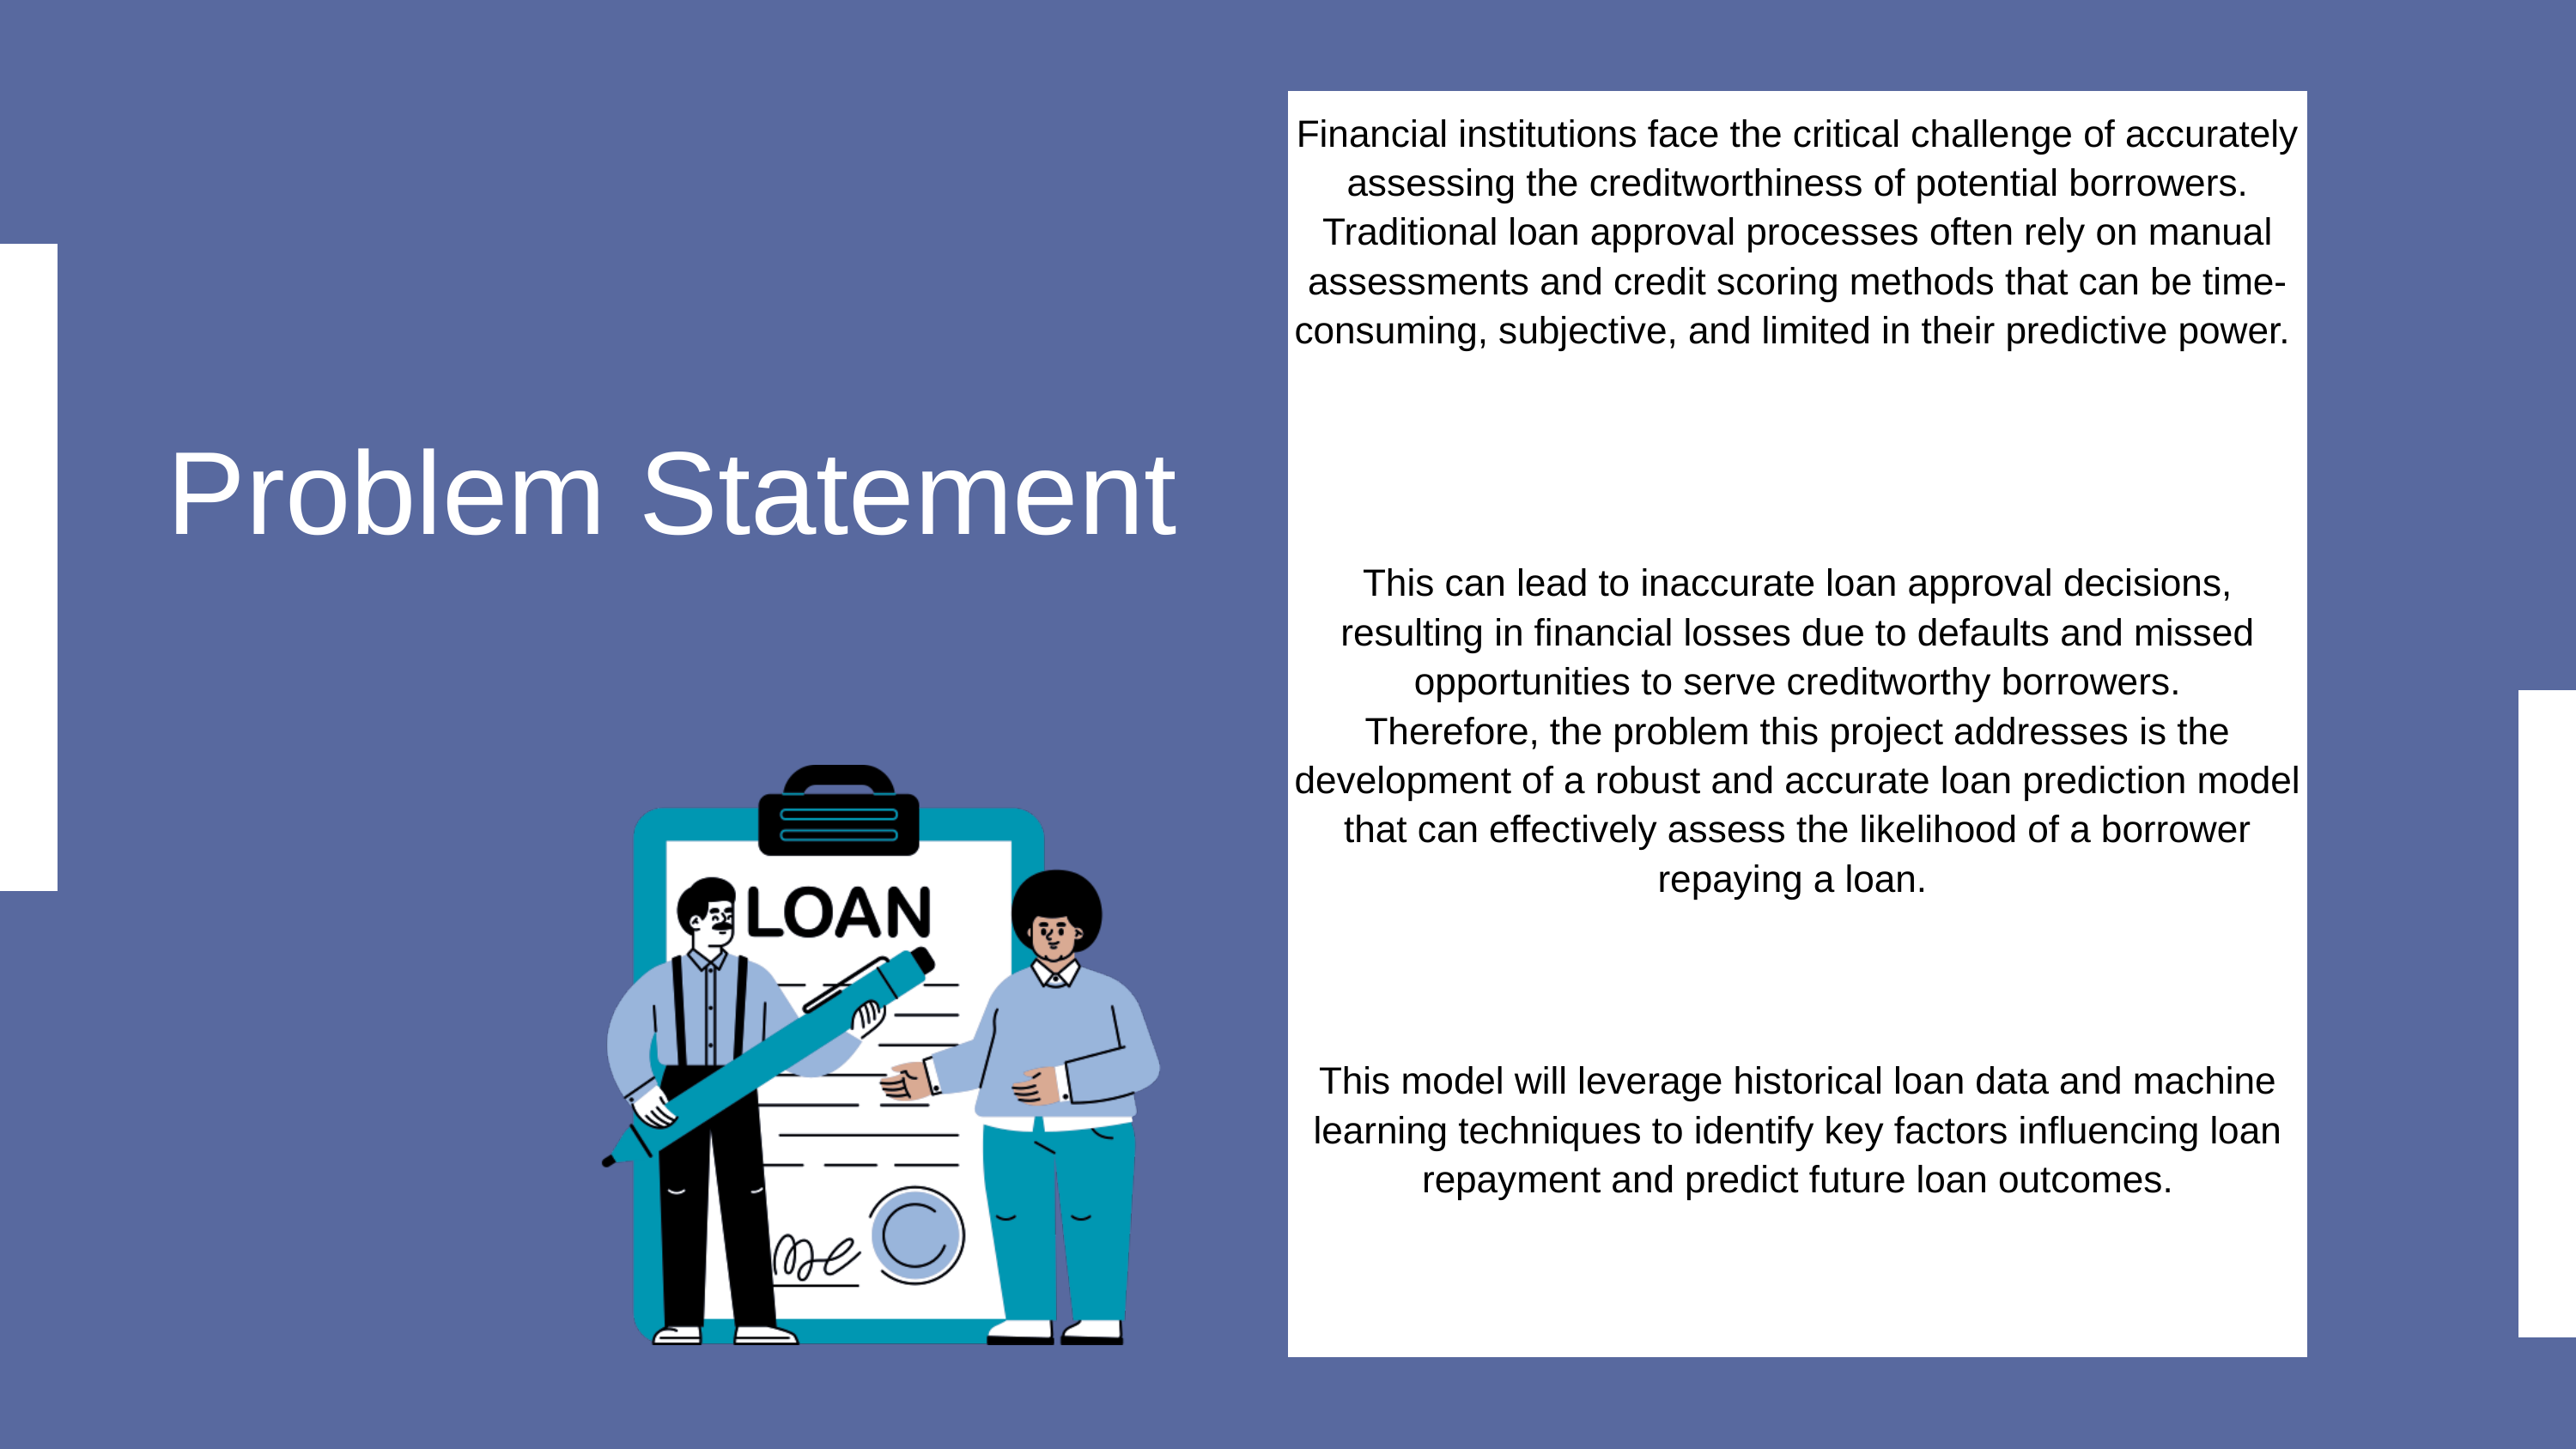

Financial institutions face the critical challenge of accurately assessing the creditworthiness of potential borrowers. Traditional loan approval processes often rely on manual assessments and credit scoring methods that can be time-consuming, subjective, and limited in their predictive power.

Problem Statement

This can lead to inaccurate loan approval decisions, resulting in financial losses due to defaults and missed opportunities to serve creditworthy borrowers.
Therefore, the problem this project addresses is the development of a robust and accurate loan prediction model that can effectively assess the likelihood of a borrower repaying a loan.

This model will leverage historical loan data and machine learning techniques to identify key factors influencing loan repayment and predict future loan outcomes.